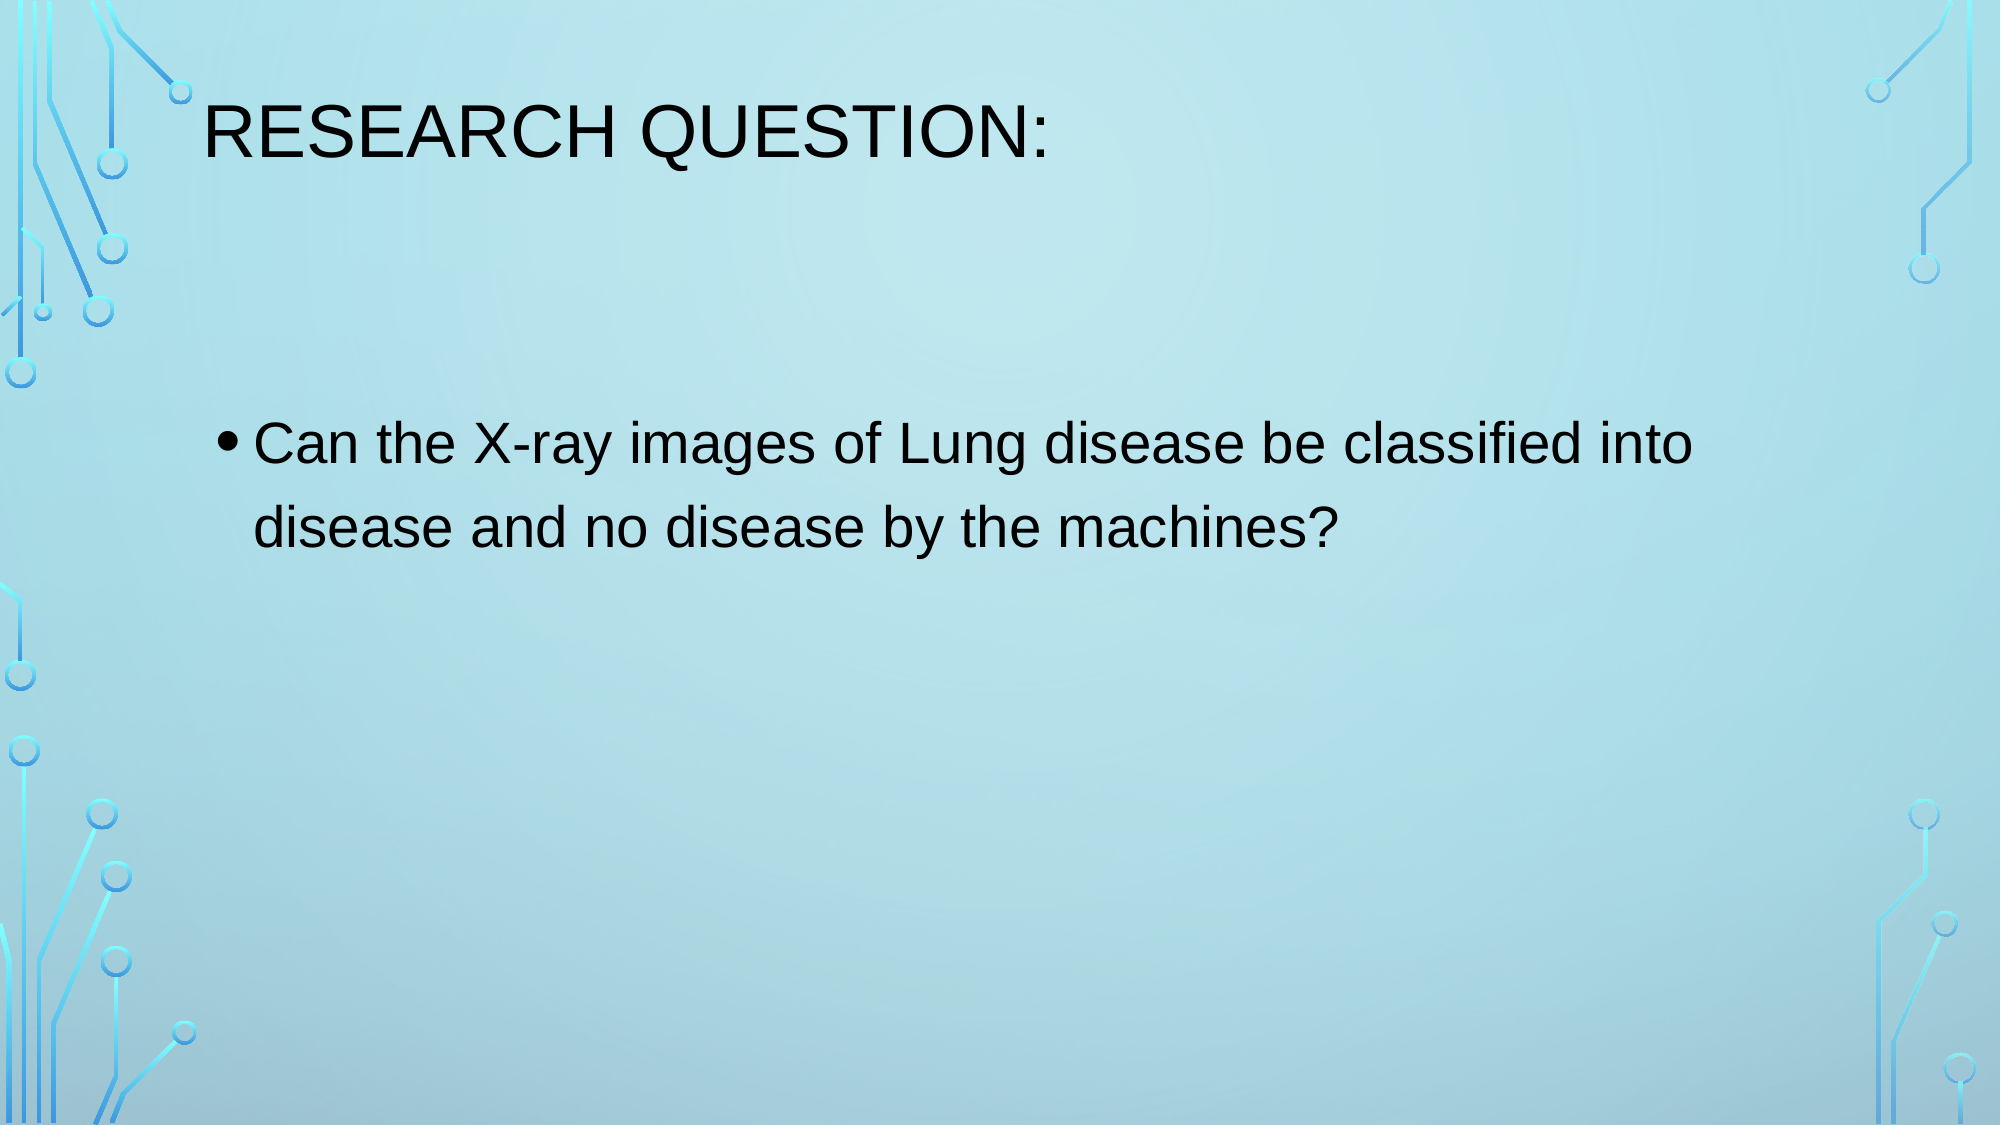

# Research question:
Can the X-ray images of Lung disease be classified into disease and no disease by the machines?